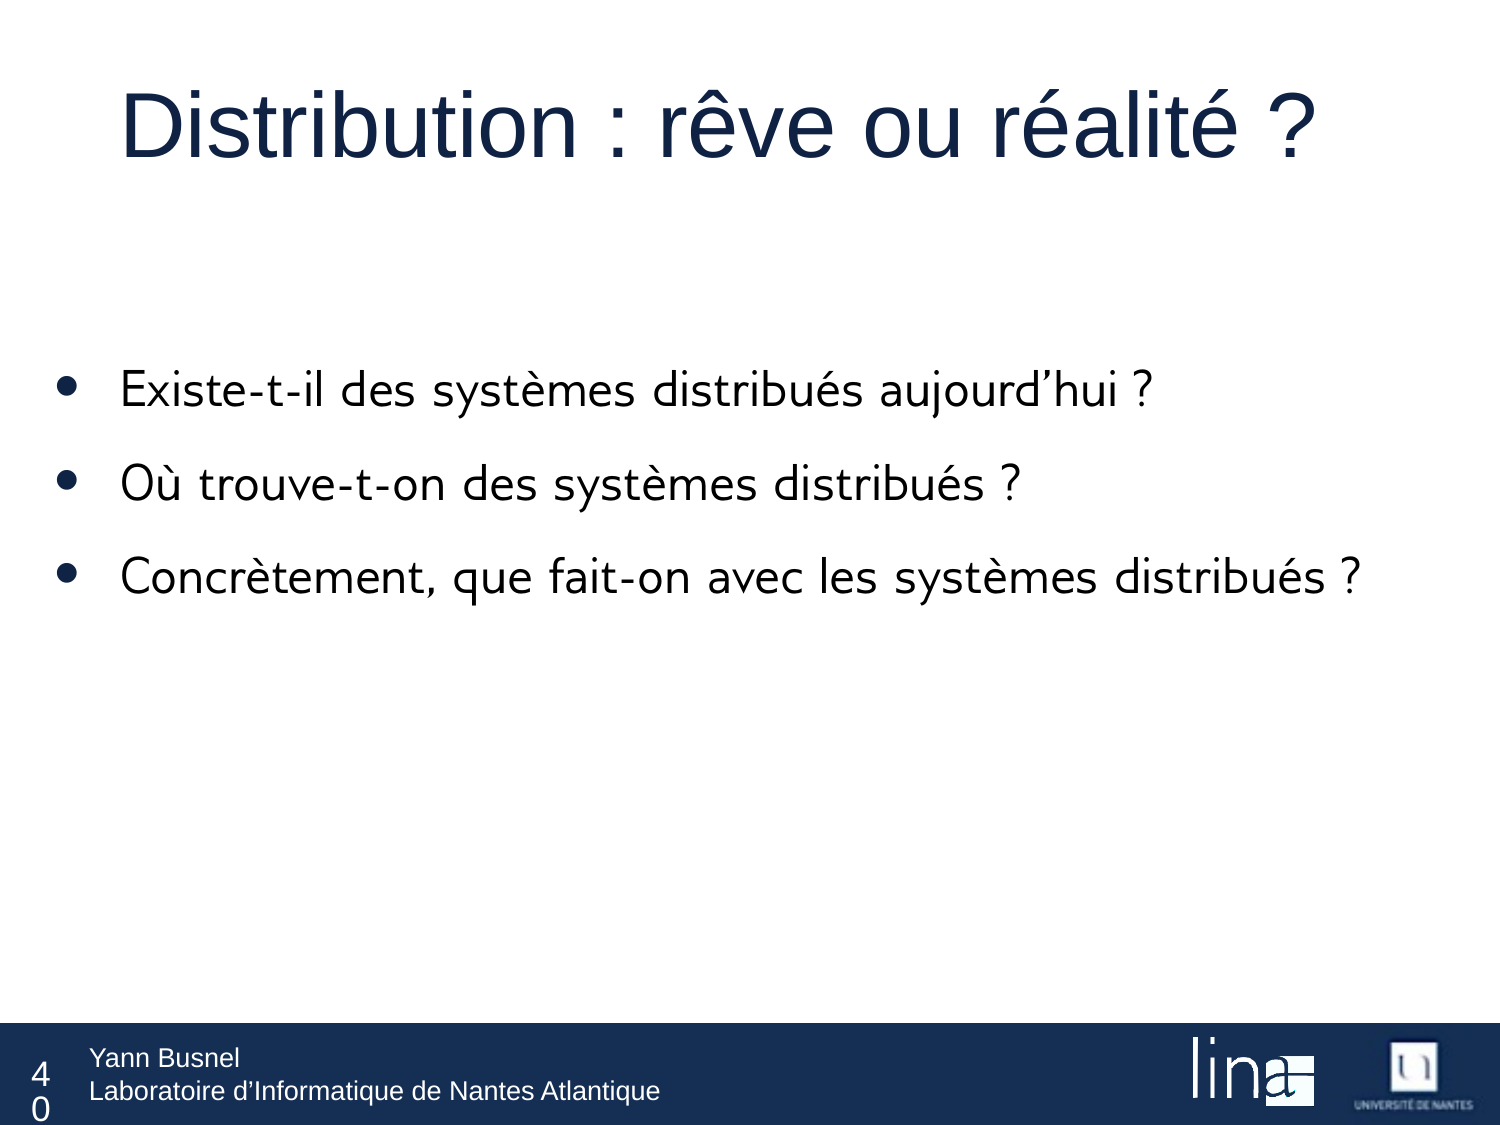

# Distribution : rêve ou réalité ?

Existe-t-il des systèmes distribués aujourd’hui ?
Où trouve-t-on des systèmes distribués ?
Concrètement, que fait-on avec les systèmes distribués ?
40